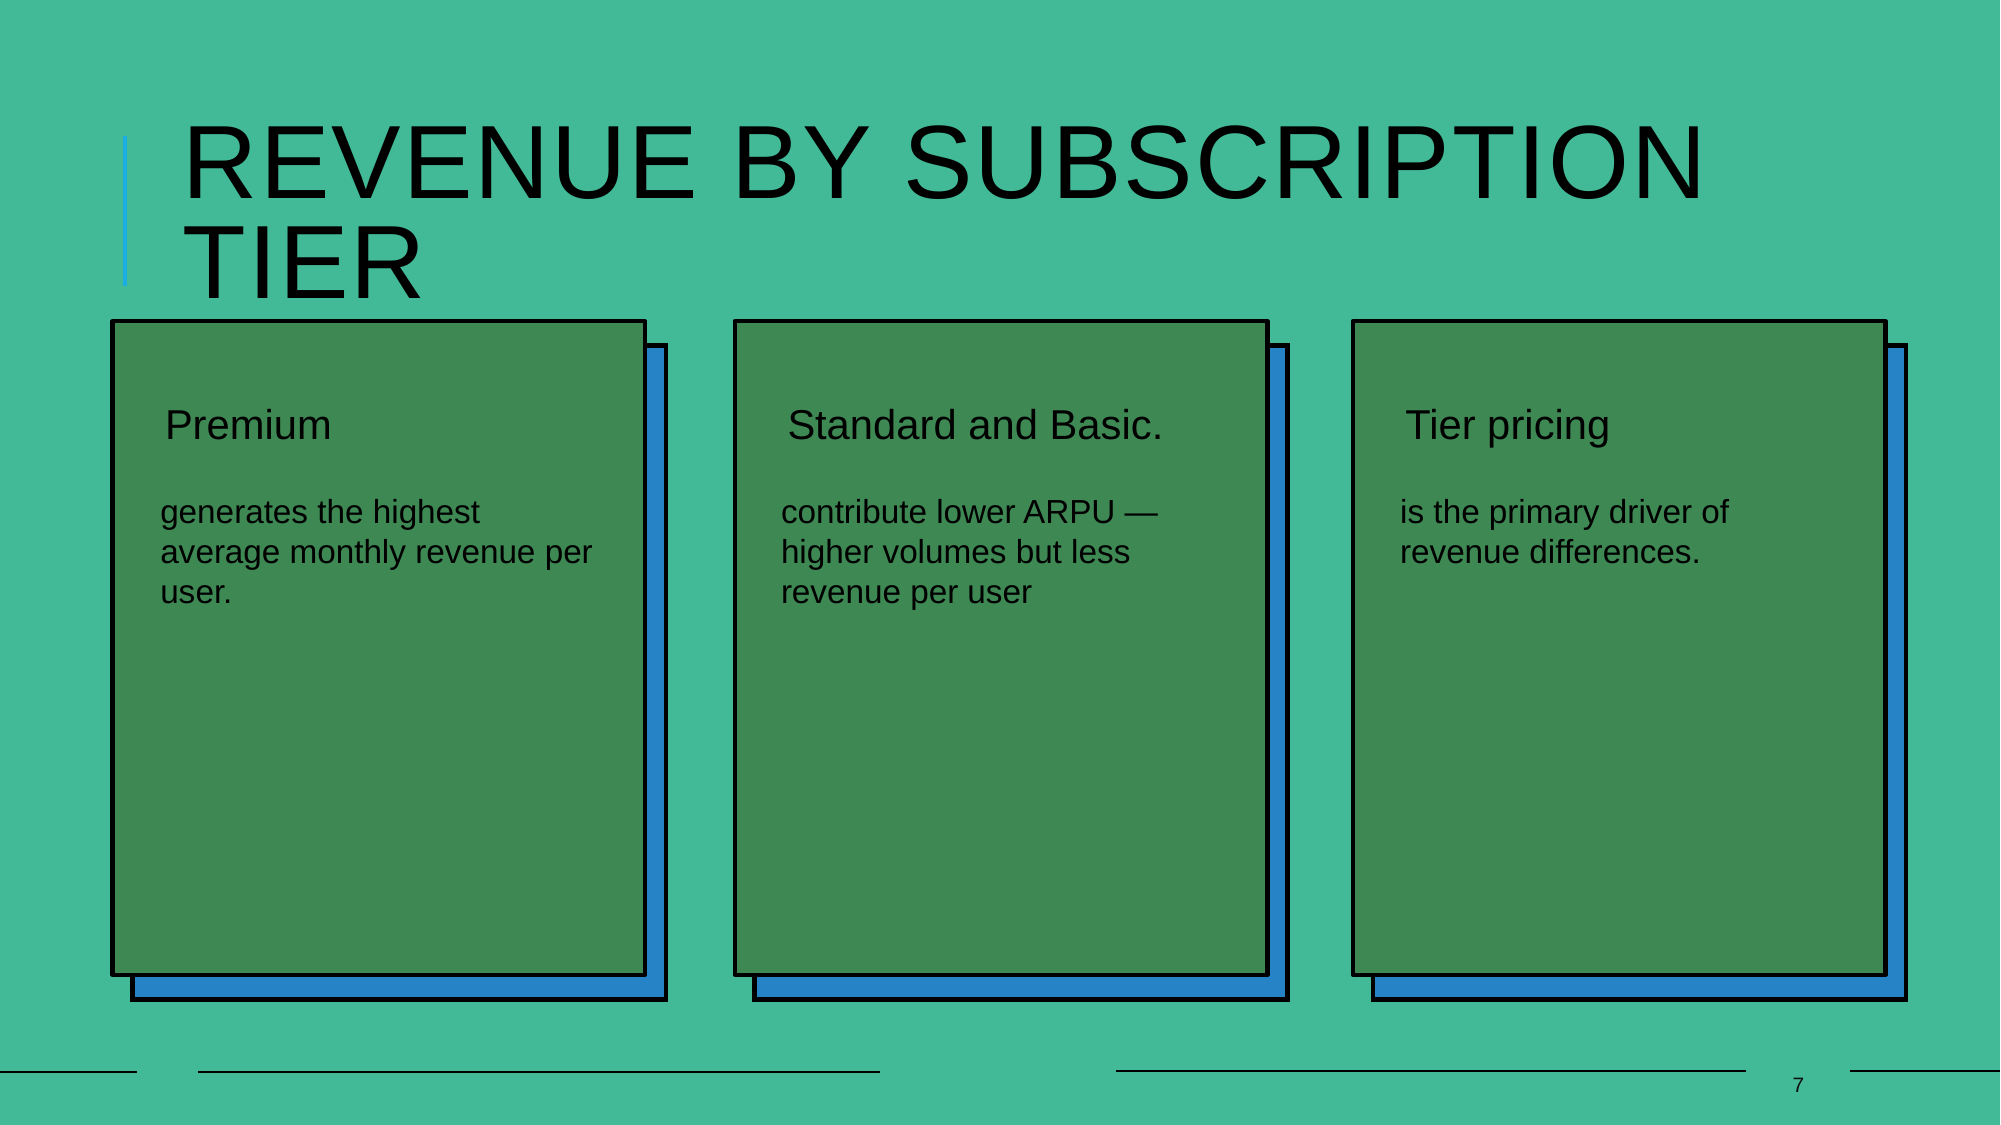

# Revenue by Subscription Tier
Premium
Standard and Basic.
Tier pricing
generates the highest average monthly revenue per user.
contribute lower ARPU — higher volumes but less revenue per user
is the primary driver of revenue differences.
7